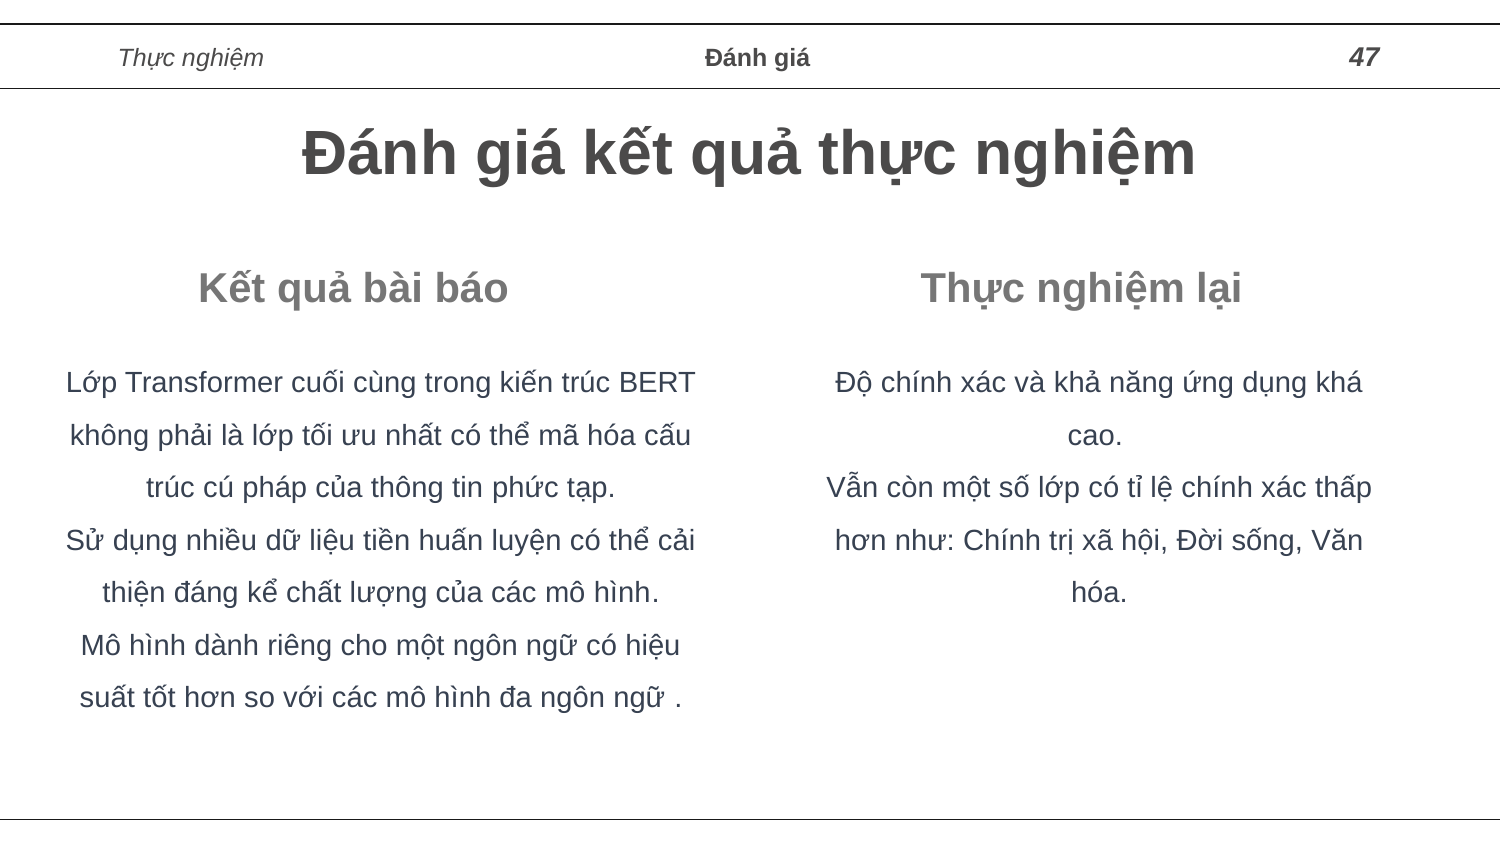

Đánh giá
47
Thực nghiệm
# Đánh giá kết quả thực nghiệm
Kết quả bài báo
Thực nghiệm lại
Lớp Transformer cuối cùng trong kiến trúc BERT không phải là lớp tối ưu nhất có thể mã hóa cấu trúc cú pháp của thông tin phức tạp.
Sử dụng nhiều dữ liệu tiền huấn luyện có thể cải thiện đáng kể chất lượng của các mô hình.
Mô hình dành riêng cho một ngôn ngữ có hiệu suất tốt hơn so với các mô hình đa ngôn ngữ .
Độ chính xác và khả năng ứng dụng khá cao.
Vẫn còn một số lớp có tỉ lệ chính xác thấp hơn như: Chính trị xã hội, Đời sống, Văn hóa.